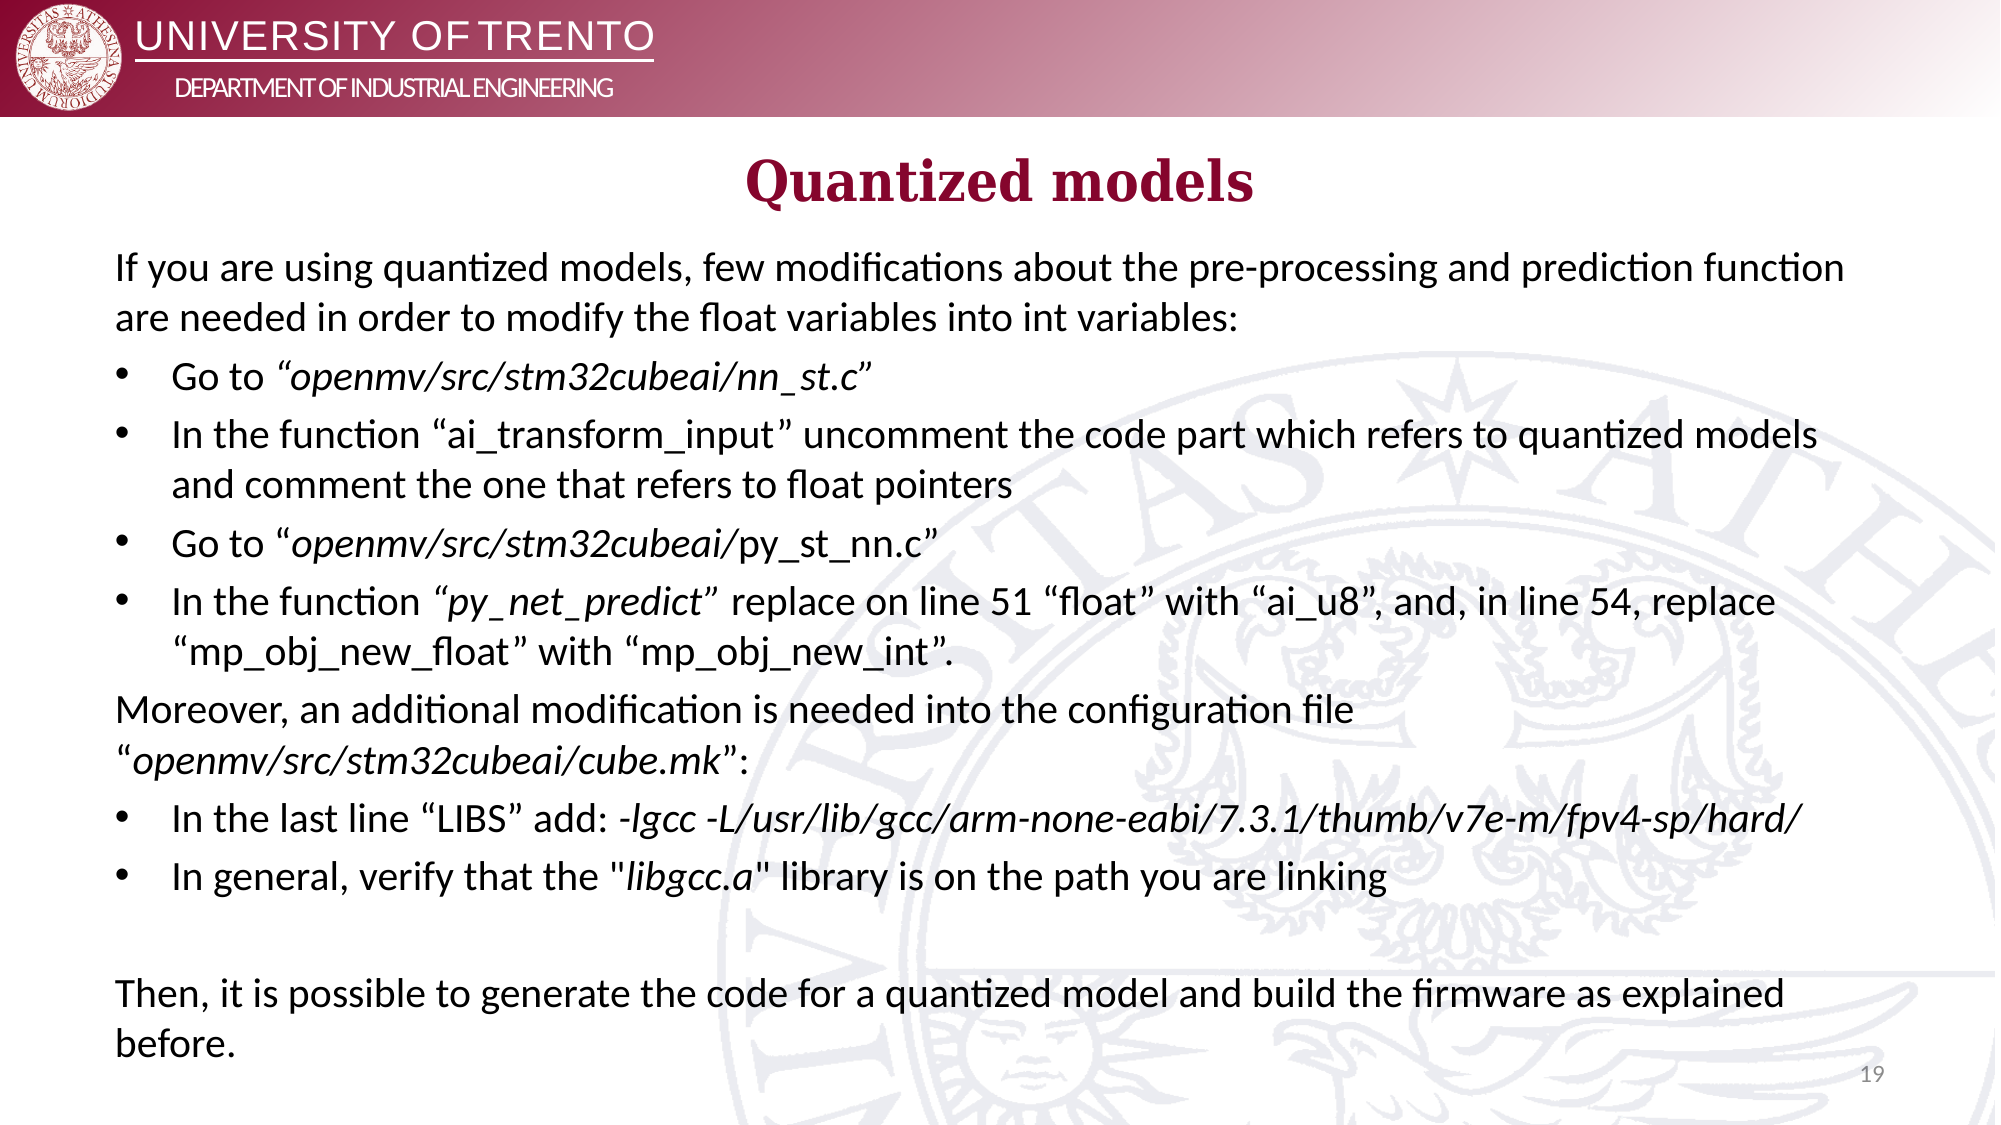

# Quantized models
If you are using quantized models, few modifications about the pre-processing and prediction function are needed in order to modify the float variables into int variables:
Go to “openmv/src/stm32cubeai/nn_st.c”
In the function “ai_transform_input” uncomment the code part which refers to quantized models and comment the one that refers to float pointers
Go to “openmv/src/stm32cubeai/py_st_nn.c”
In the function “py_net_predict” replace on line 51 “float” with “ai_u8”, and, in line 54, replace “mp_obj_new_float” with “mp_obj_new_int”.
Moreover, an additional modification is needed into the configuration file “openmv/src/stm32cubeai/cube.mk”:
In the last line “LIBS” add: -lgcc -L/usr/lib/gcc/arm-none-eabi/7.3.1/thumb/v7e-m/fpv4-sp/hard/
In general, verify that the "libgcc.a" library is on the path you are linking

Then, it is possible to generate the code for a quantized model and build the firmware as explained before.

19